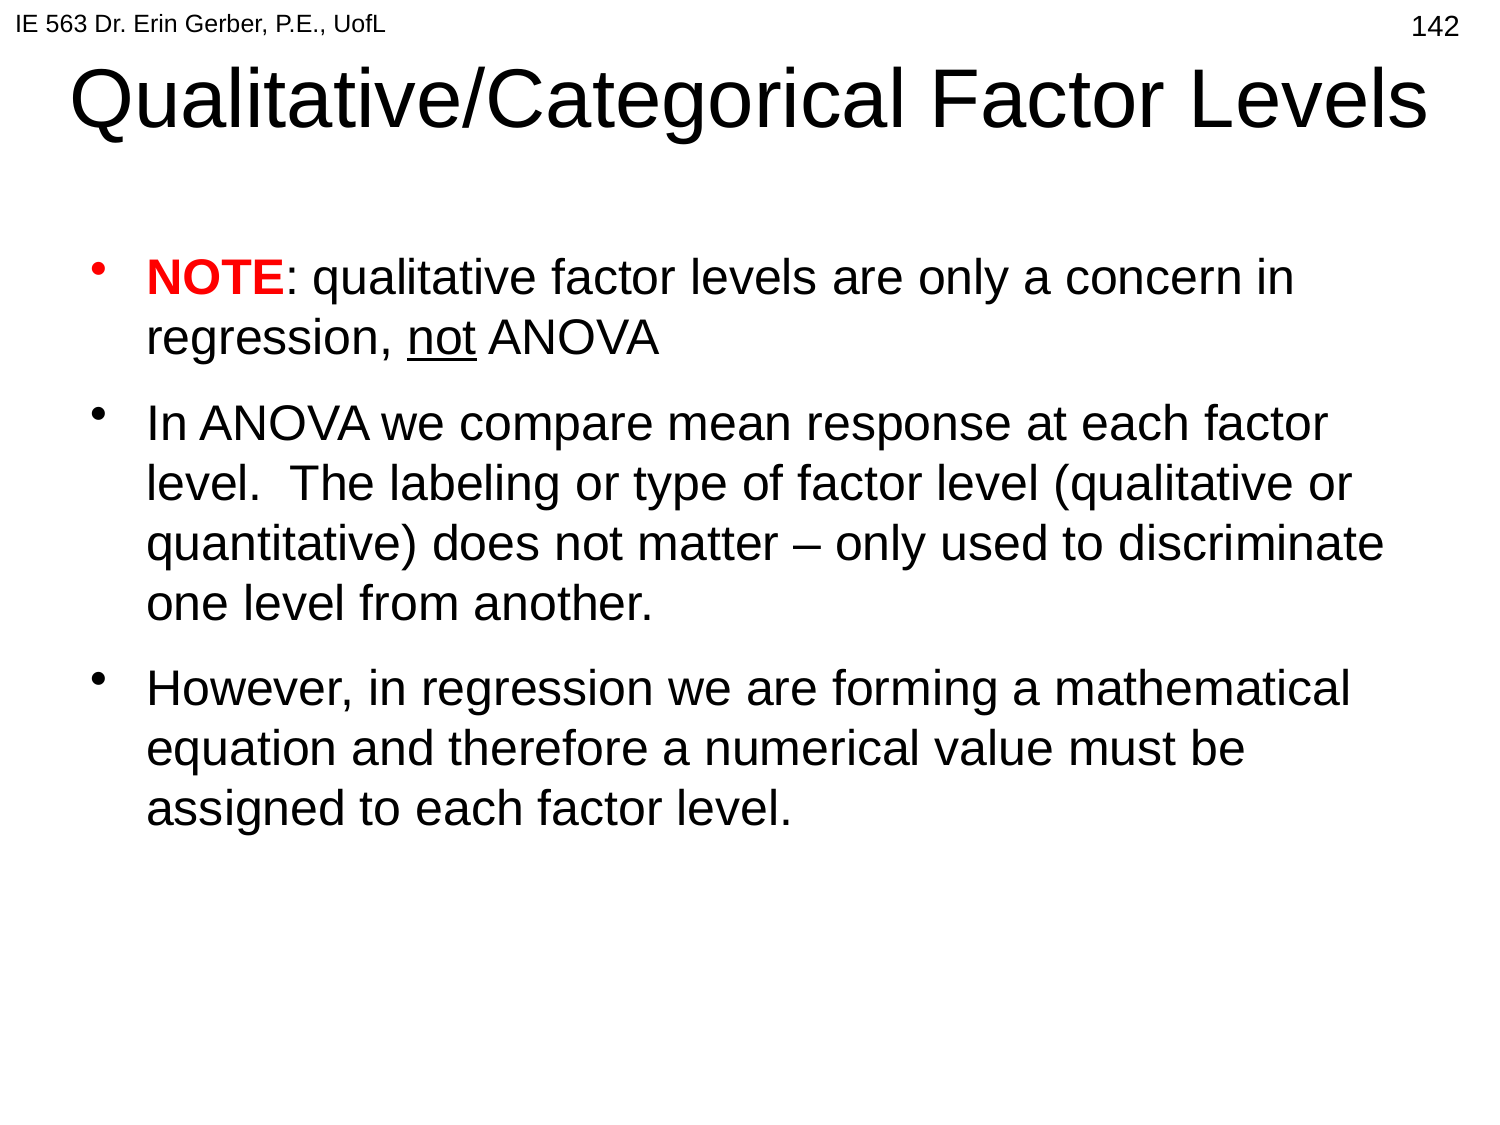

IE 563 Dr. Erin Gerber, P.E., UofL
# Qualitative/Categorical Factor Levels
142
NOTE: qualitative factor levels are only a concern in regression, not ANOVA
In ANOVA we compare mean response at each factor level.  The labeling or type of factor level (qualitative or quantitative) does not matter – only used to discriminate one level from another.
However, in regression we are forming a mathematical equation and therefore a numerical value must be assigned to each factor level.